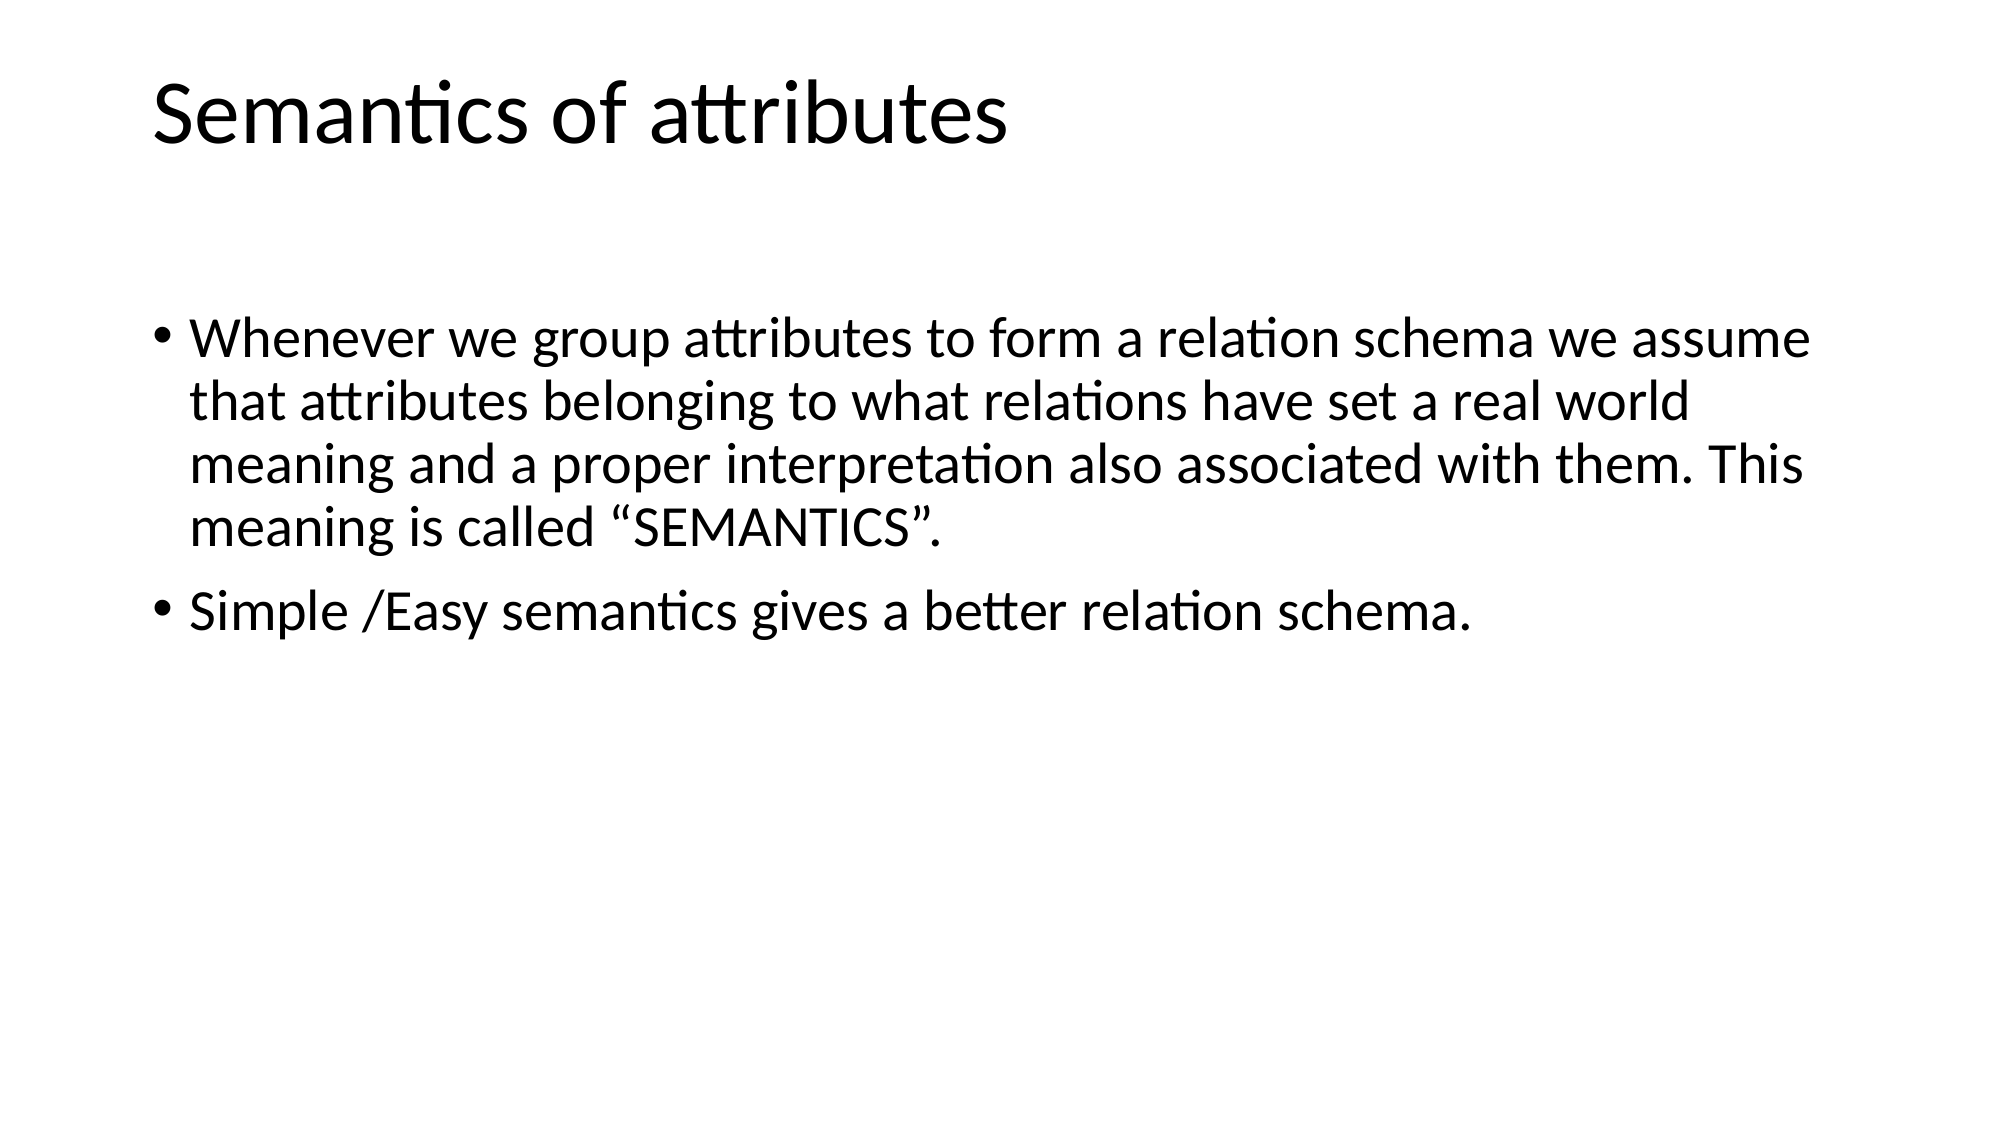

# Semantics of attributes
Whenever we group attributes to form a relation schema we assume that attributes belonging to what relations have set a real world meaning and a proper interpretation also associated with them. This meaning is called “SEMANTICS”.
Simple /Easy semantics gives a better relation schema.